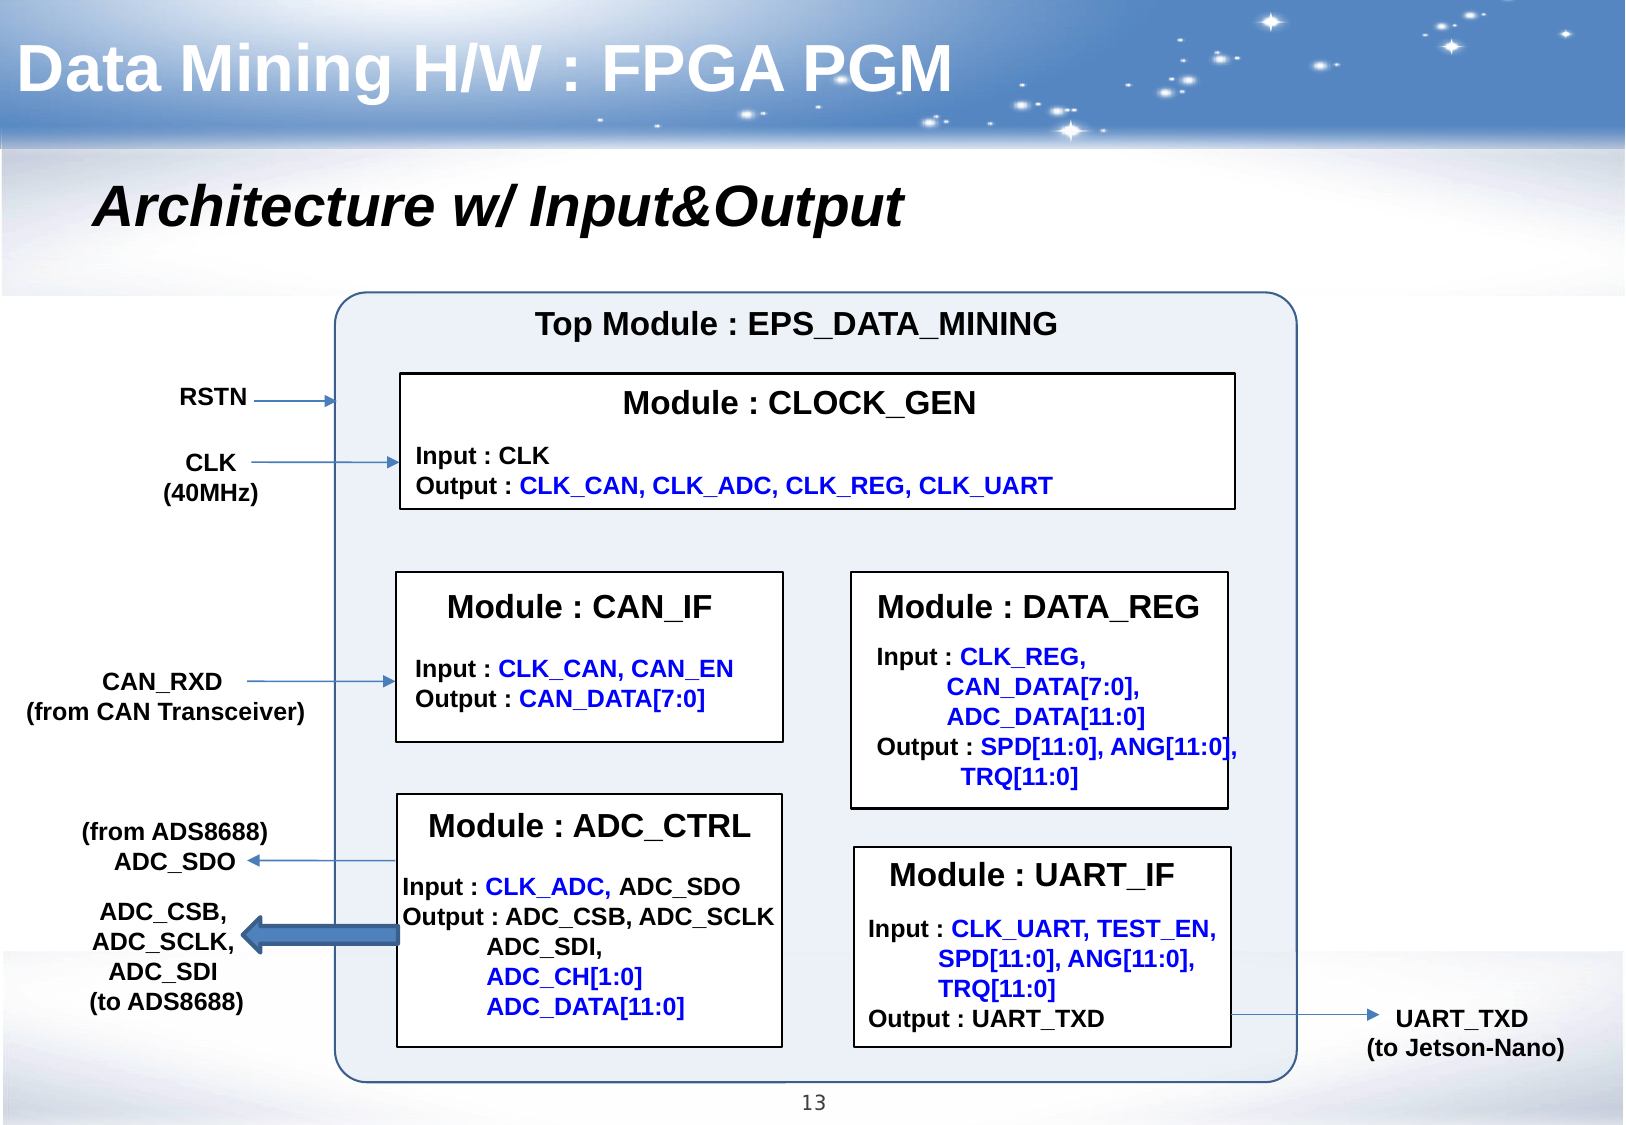

# Data Mining H/W : FPGA PGM
Architecture w/ Input&Output

Top Module : EPS_DATA_MINING
RSTN

Module : CLOCK_GEN
Input : CLK
Output : CLK_CAN, CLK_ADC, CLK_REG, CLK_UART
CLK
(40MHz)

Module : CAN_IF
Module : DATA_REG
Input : CLK_REG,
          CAN_DATA[7:0],
          ADC_DATA[11:0]
Output : SPD[11:0], ANG[11:0],
            TRQ[11:0]
Input : CLK_CAN, CAN_EN
Output : CAN_DATA[7:0]
CAN_RXD
 (from CAN Transceiver)

Module : ADC_CTRL
(from ADS8688)
ADC_SDO
Module : UART_IF

Input : CLK_ADC, ADC_SDO
Output : ADC_CSB, ADC_SCLK
            ADC_SDI,
            ADC_CH[1:0]
            ADC_DATA[11:0]
ADC_CSB,
ADC_SCLK,
ADC_SDI
 (to ADS8688)
Input : CLK_UART, TEST_EN,
          SPD[11:0], ANG[11:0],
          TRQ[11:0]
Output : UART_TXD

UART_TXD
 (to Jetson-Nano)
13